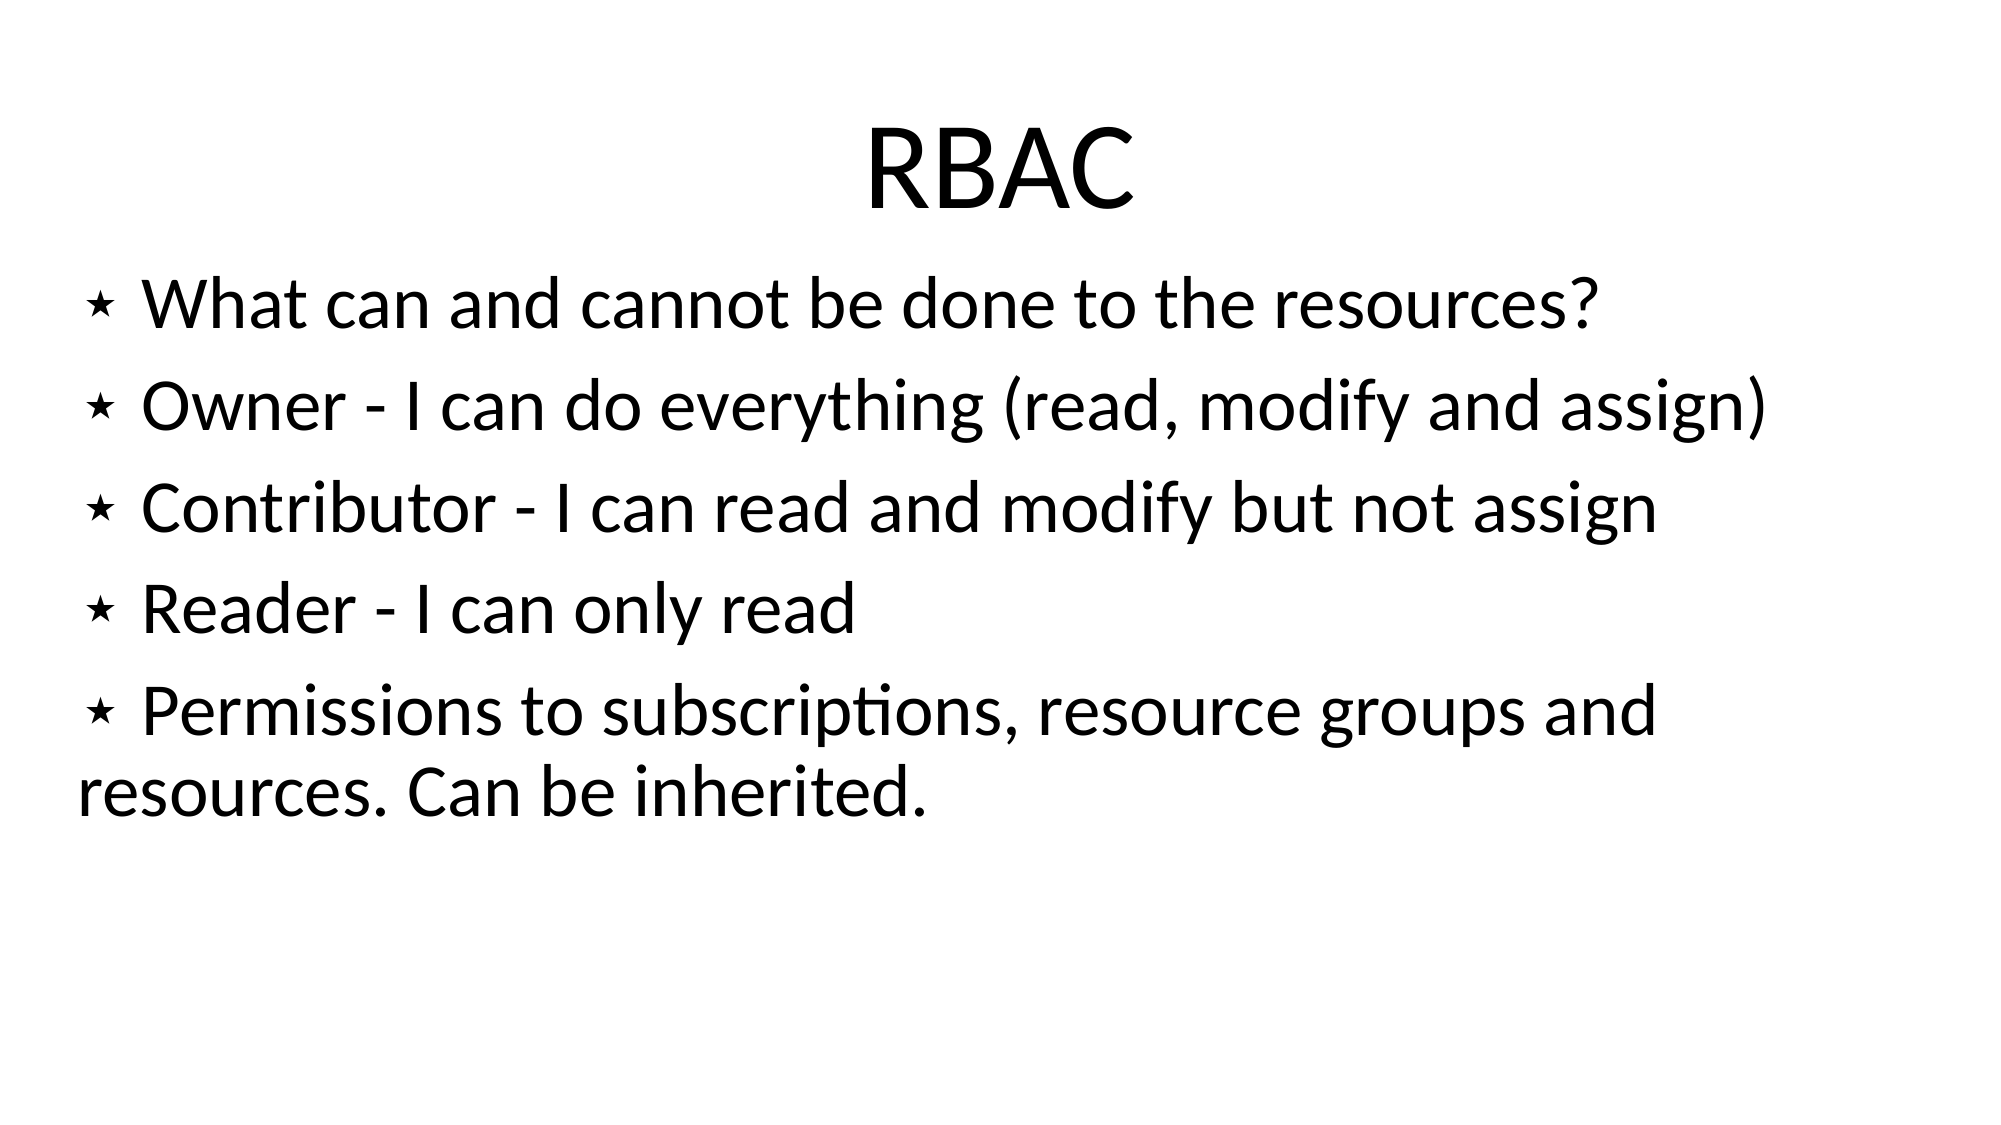

# RBAC
⋆ What can and cannot be done to the resources?
⋆ Owner - I can do everything (read, modify and assign)
⋆ Contributor - I can read and modify but not assign
⋆ Reader - I can only read
⋆ Permissions to subscriptions, resource groups and resources. Can be inherited.